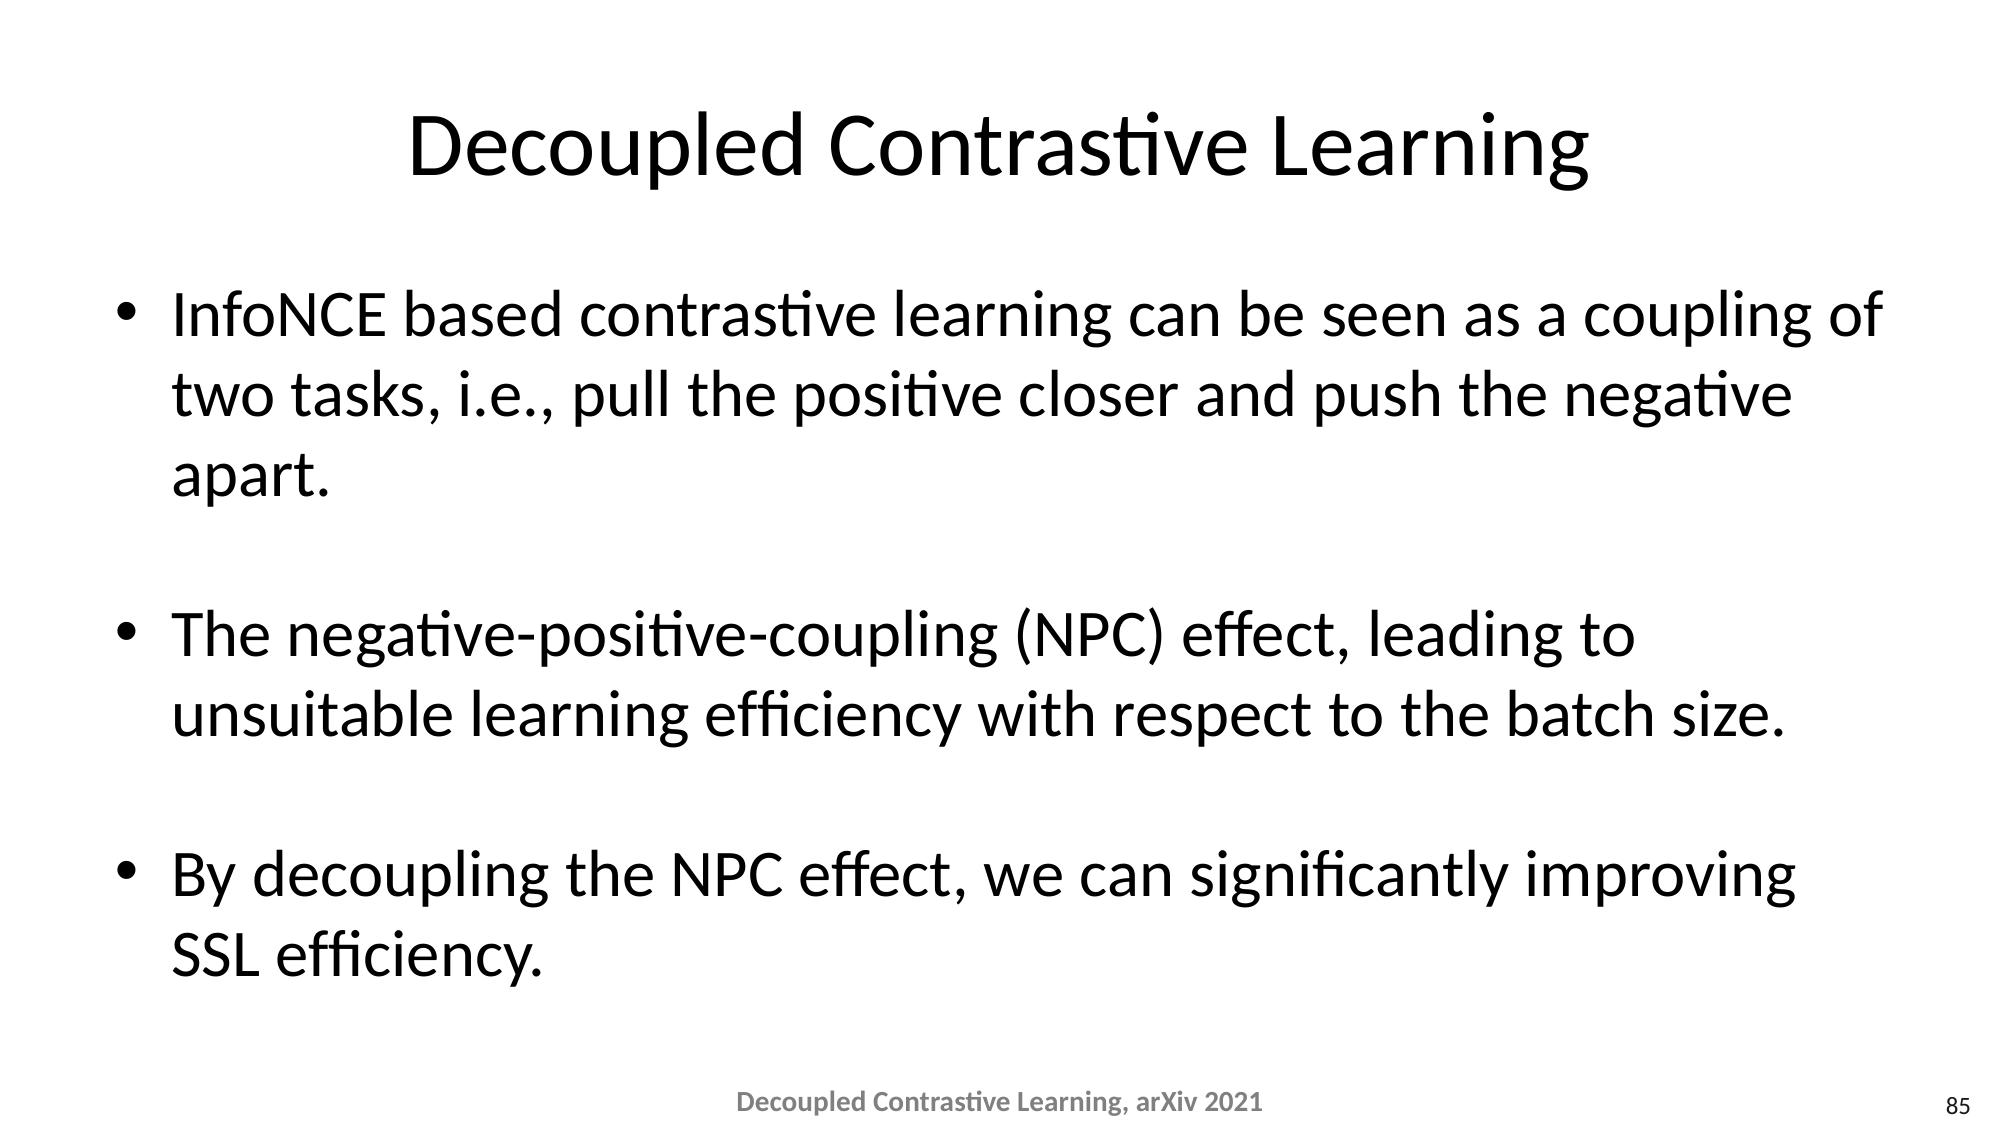

# Decoupled Contrastive Learning
InfoNCE based contrastive learning can be seen as a coupling of two tasks, i.e., pull the positive closer and push the negative apart.

The negative-positive-coupling (NPC) effect, leading to unsuitable learning efﬁciency with respect to the batch size.

By decoupling the NPC effect, we can signiﬁcantly improving SSL efﬁciency.

Decoupled Contrastive Learning, arXiv 2021
85